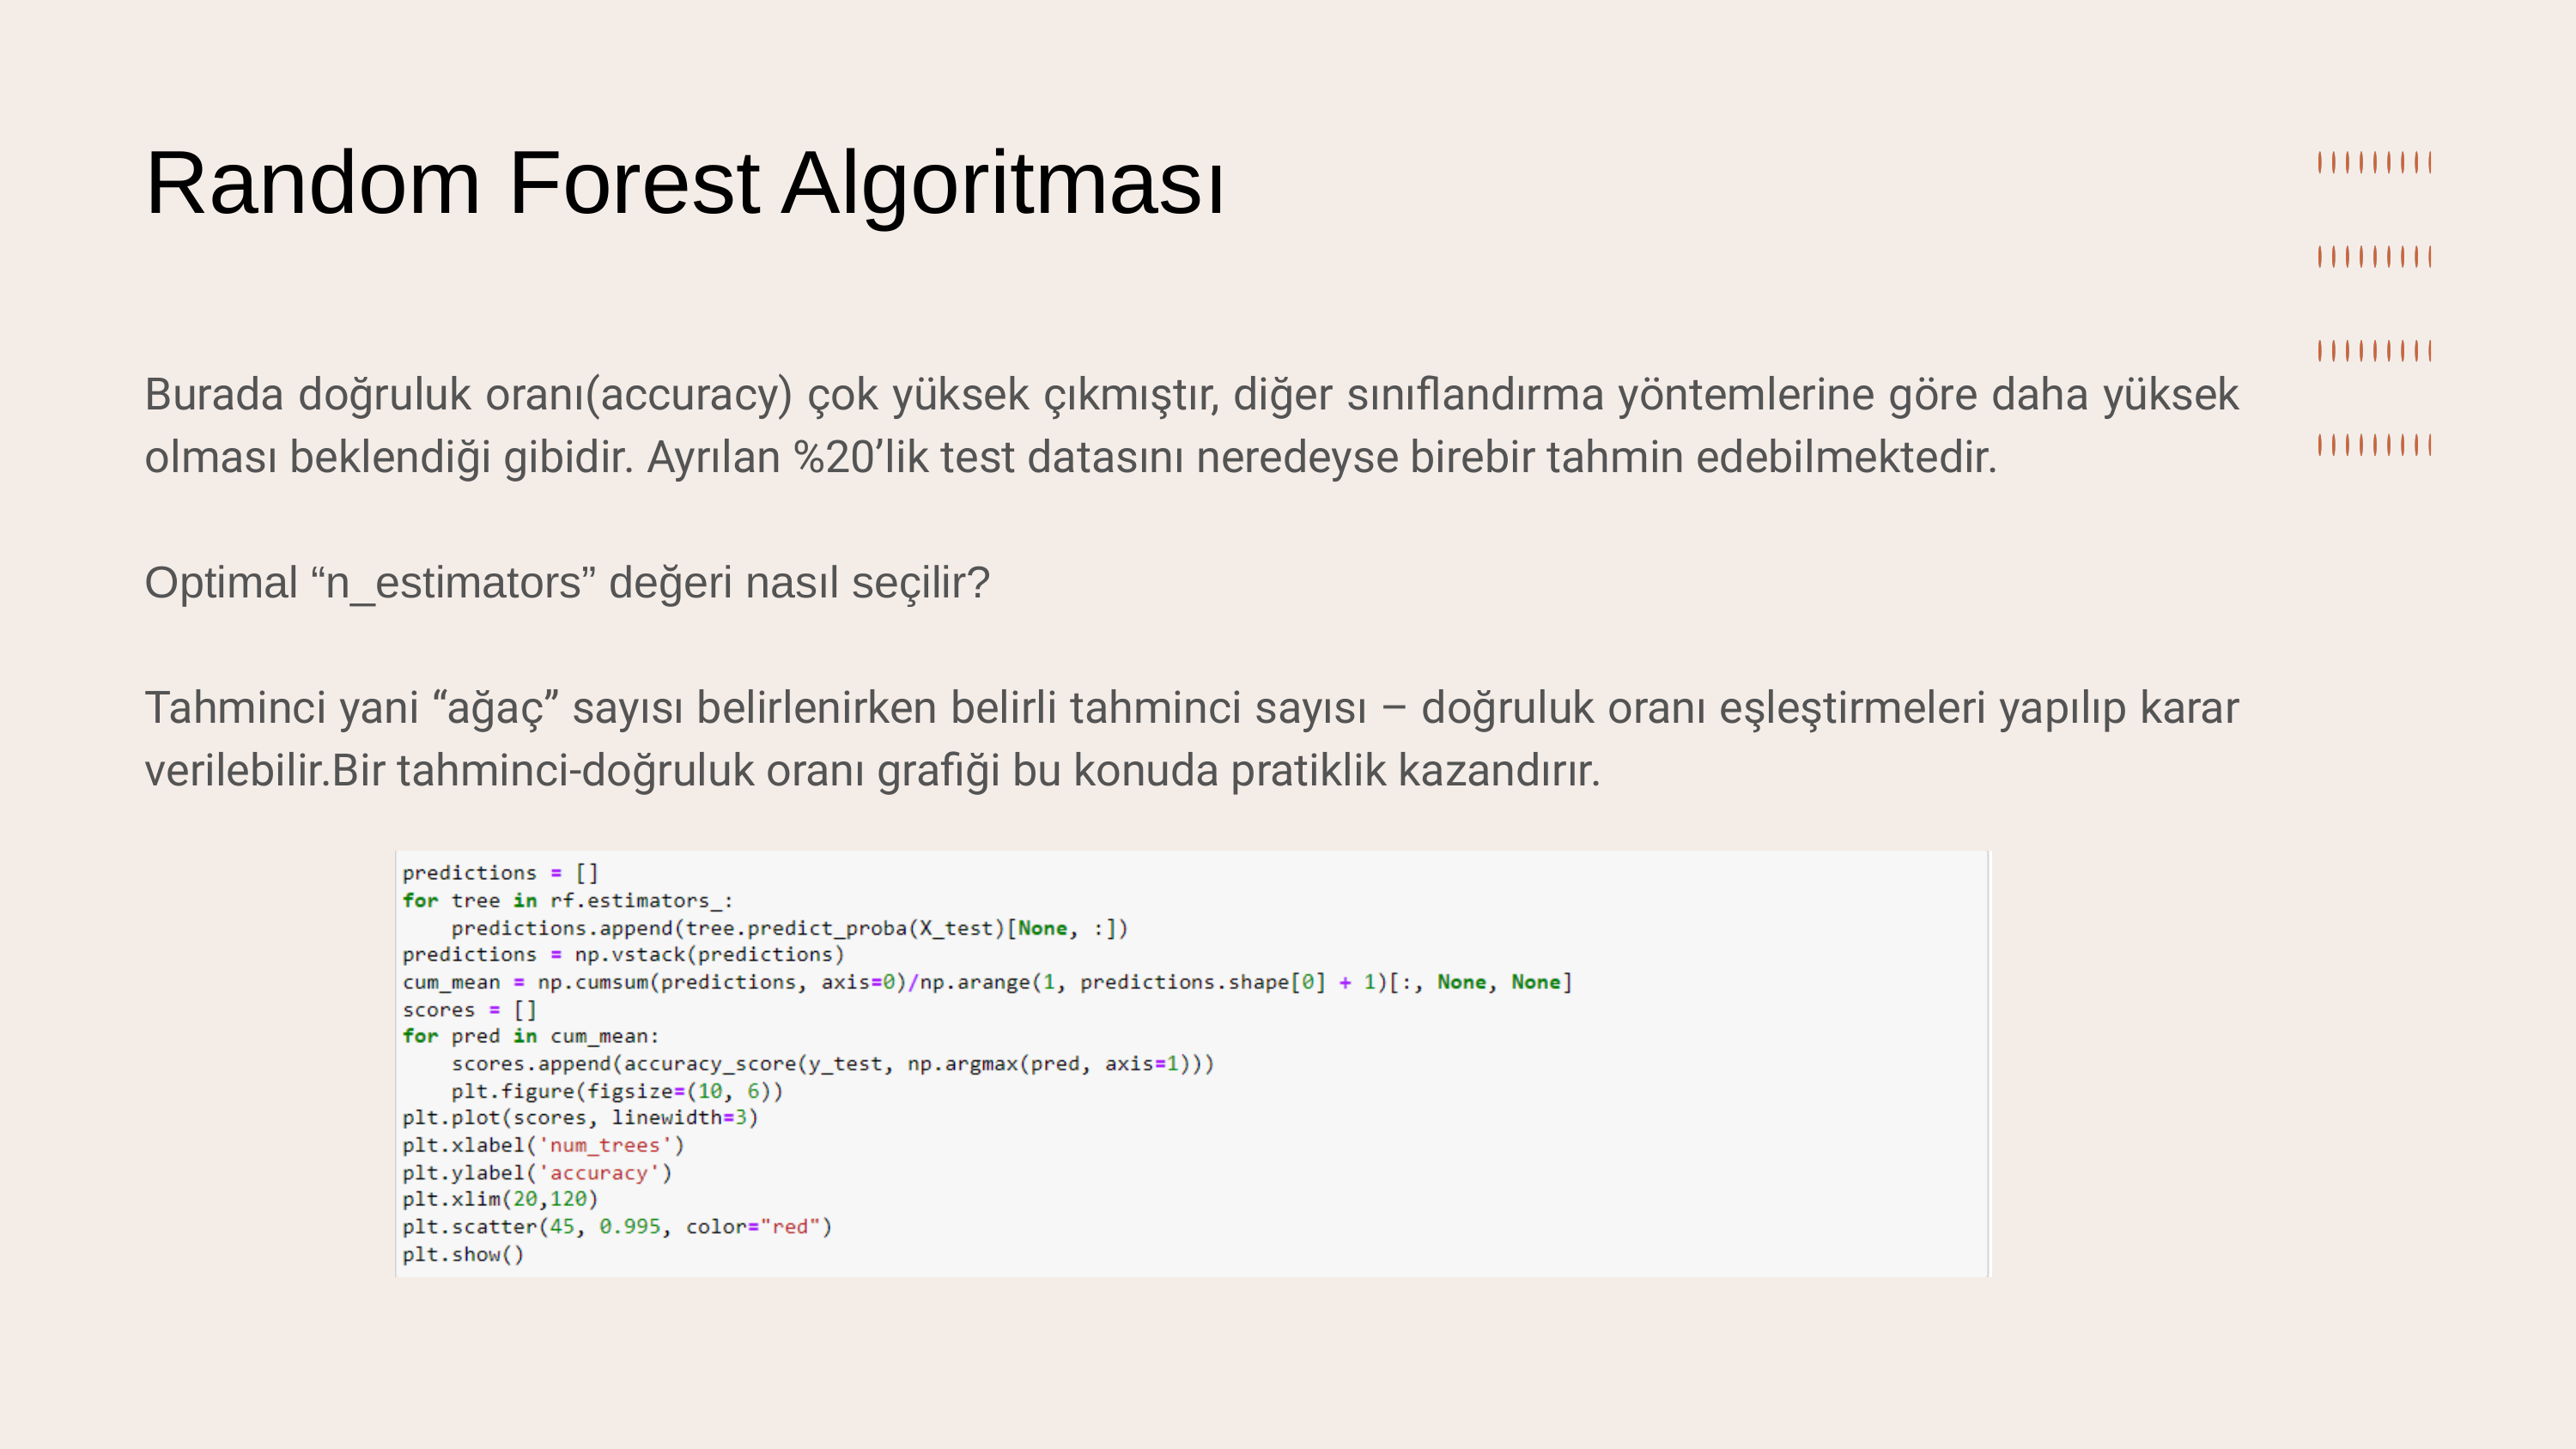

Random Forest Algoritması

Burada doğruluk oranı(accuracy) çok yüksek çıkmıştır, diğer sınıflandırma yöntemlerine göre daha yüksek olması beklendiği gibidir. Ayrılan %20’lik test datasını neredeyse birebir tahmin edebilmektedir.

Optimal “n_estimators” değeri nasıl seçilir?

Tahminci yani “ağaç” sayısı belirlenirken belirli tahminci sayısı – doğruluk oranı eşleştirmeleri yapılıp karar verilebilir.Bir tahminci-doğruluk oranı grafiği bu konuda pratiklik kazandırır.